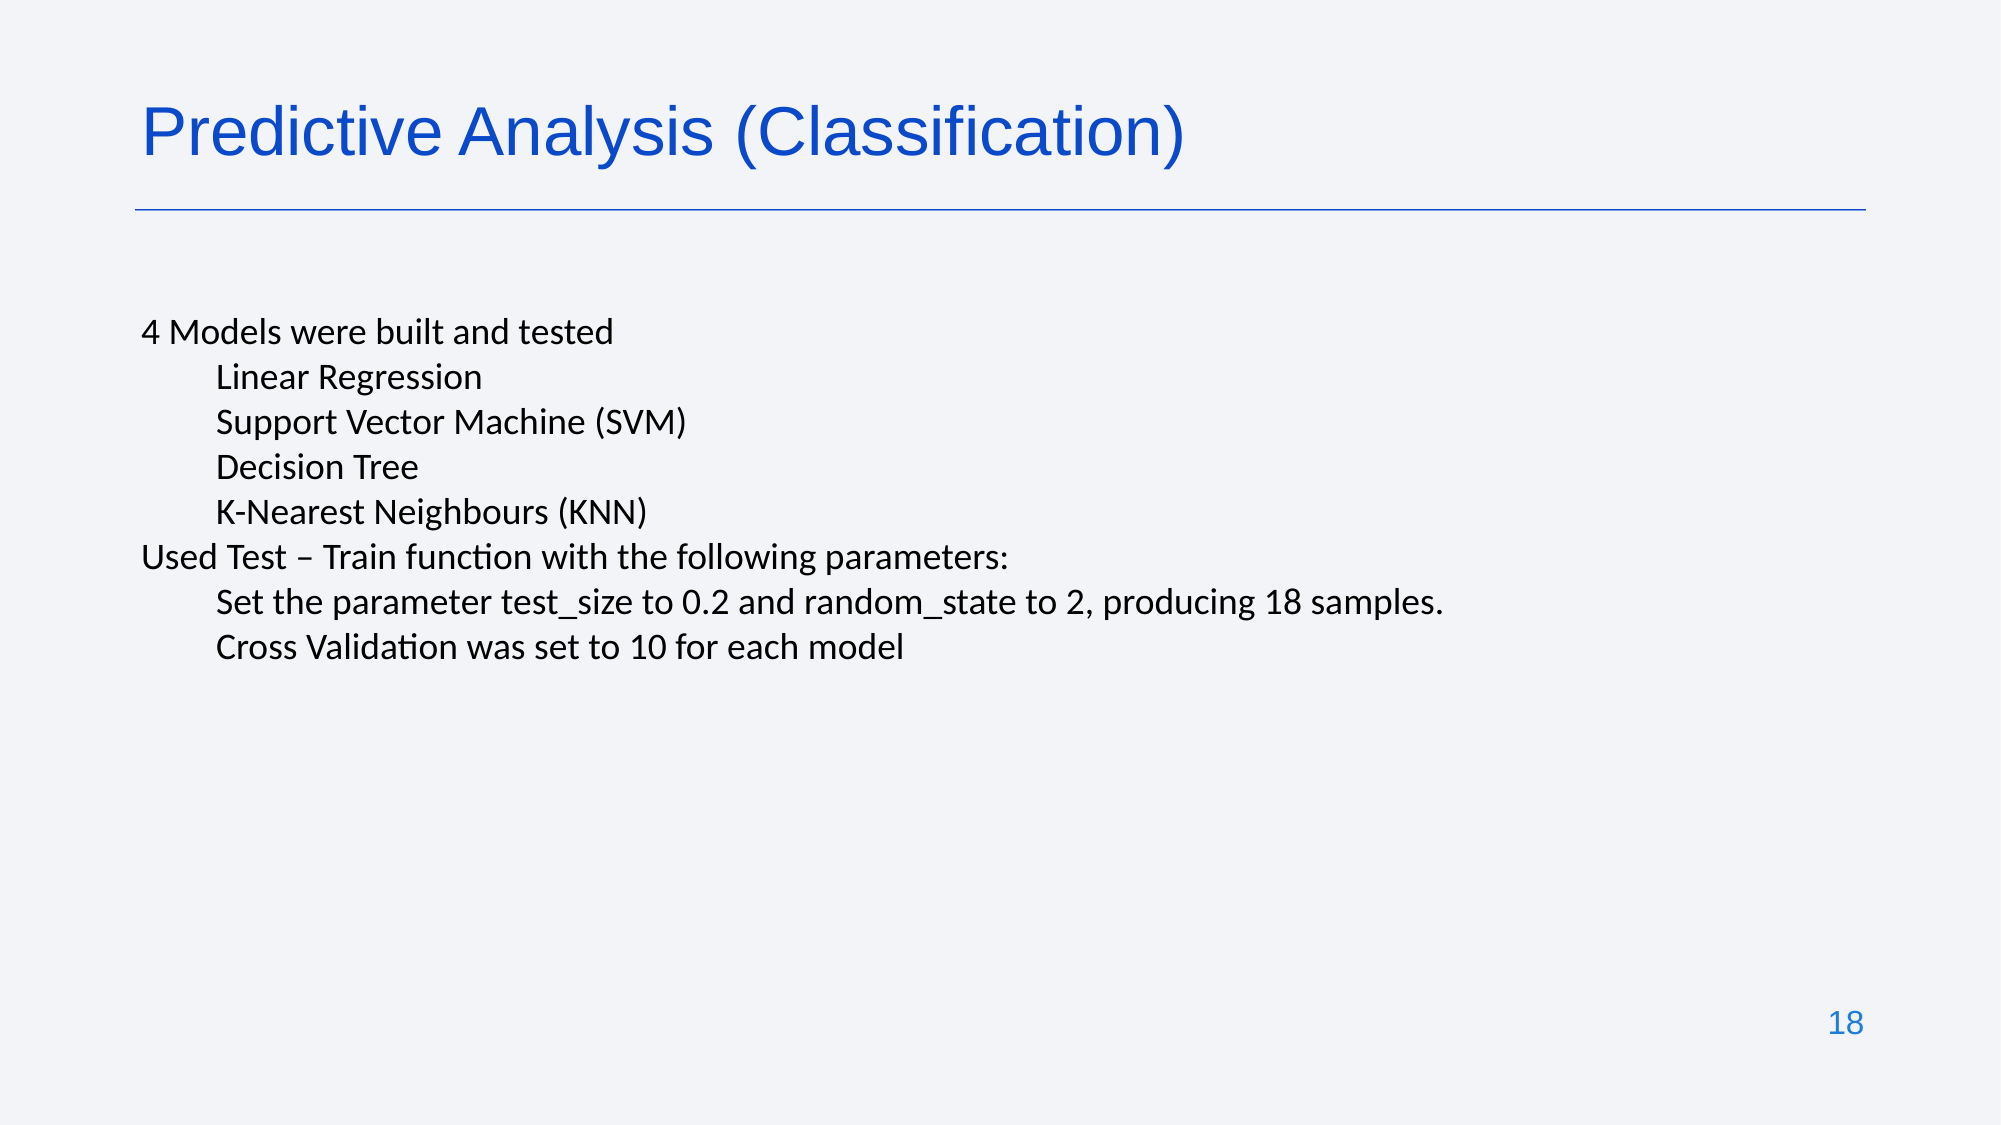

Predictive Analysis (Classification)
4 Models were built and tested
Linear Regression
Support Vector Machine (SVM)
Decision Tree
K-Nearest Neighbours (KNN)
Used Test – Train function with the following parameters:
Set the parameter test_size to 0.2 and random_state to 2, producing 18 samples.
Cross Validation was set to 10 for each model
18